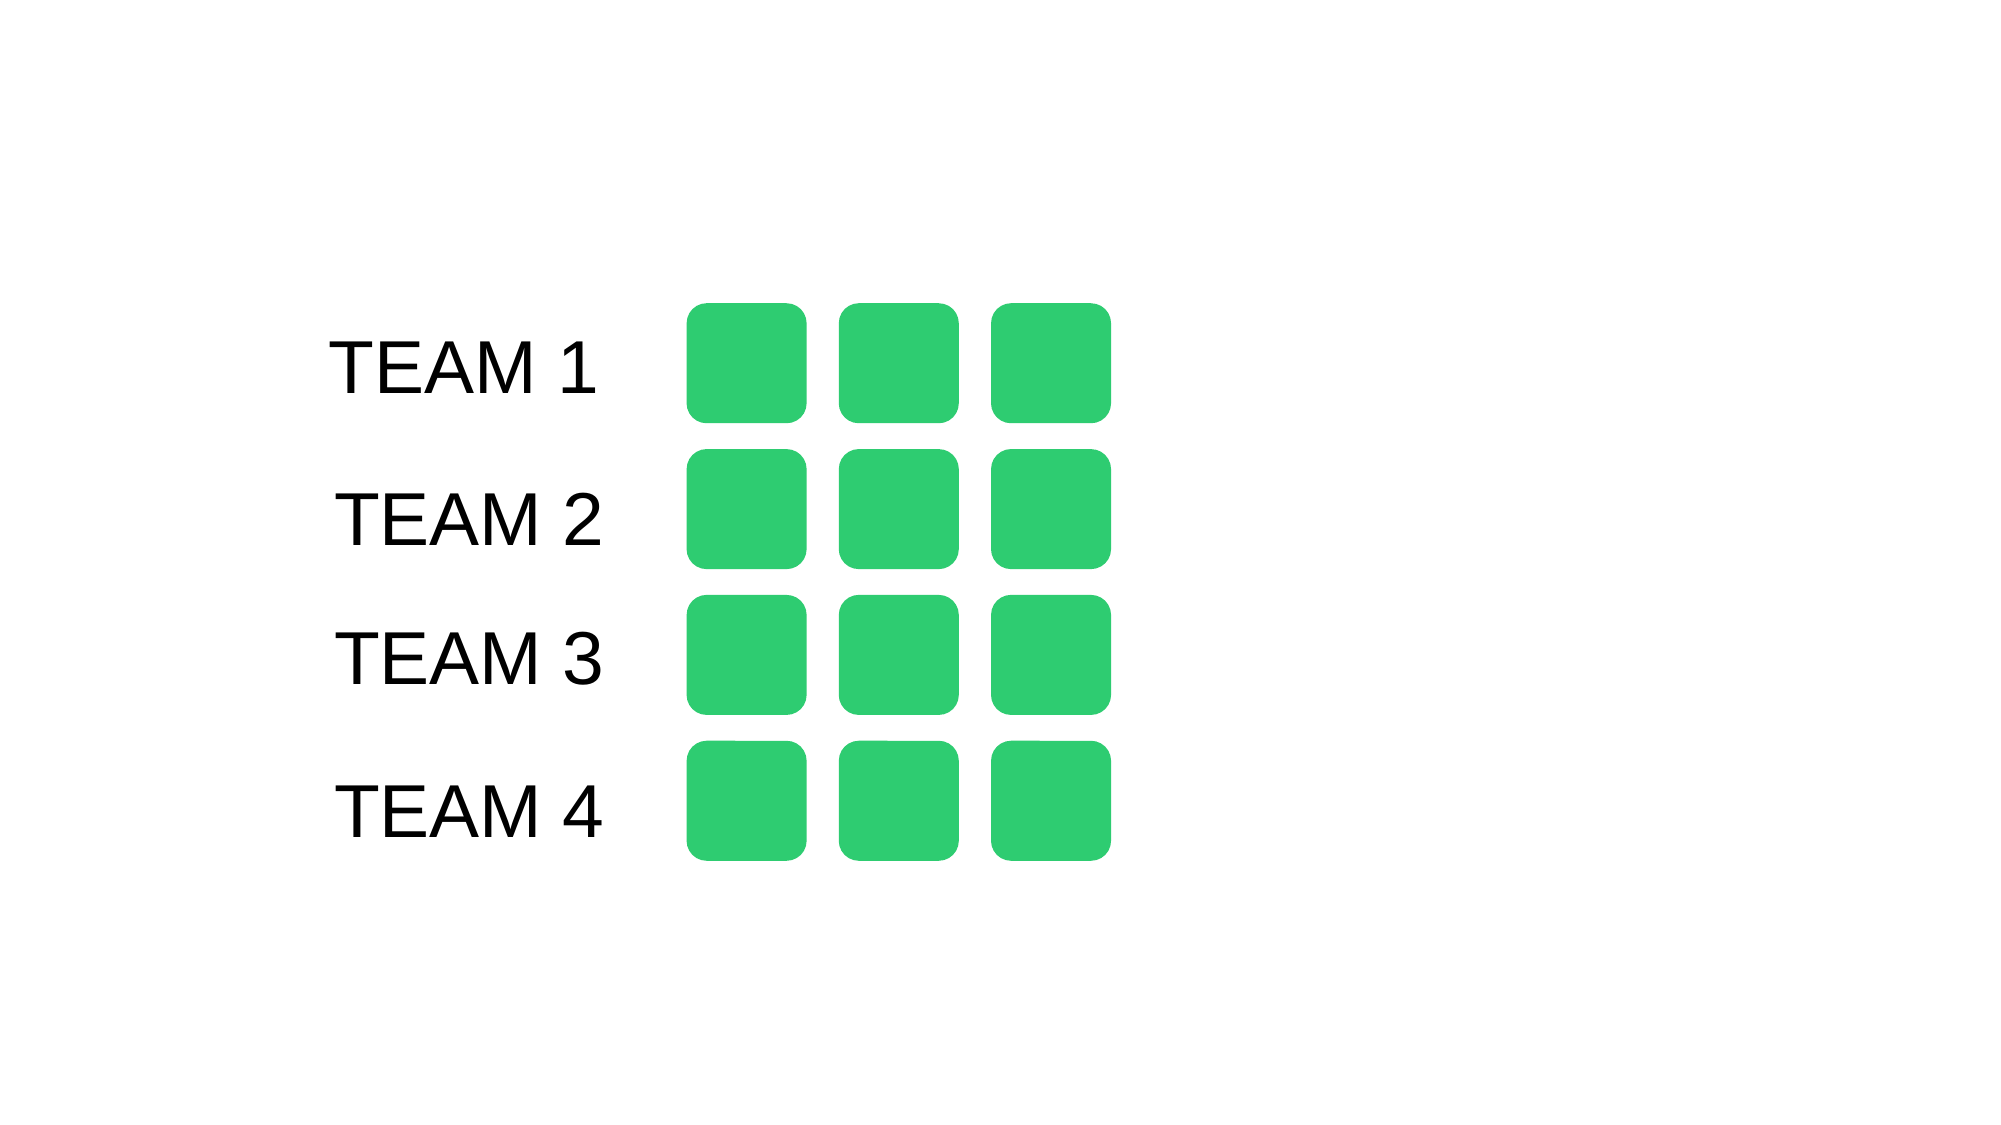

TEAM 1

TEAM 2

TEAM 3

TEAM 4